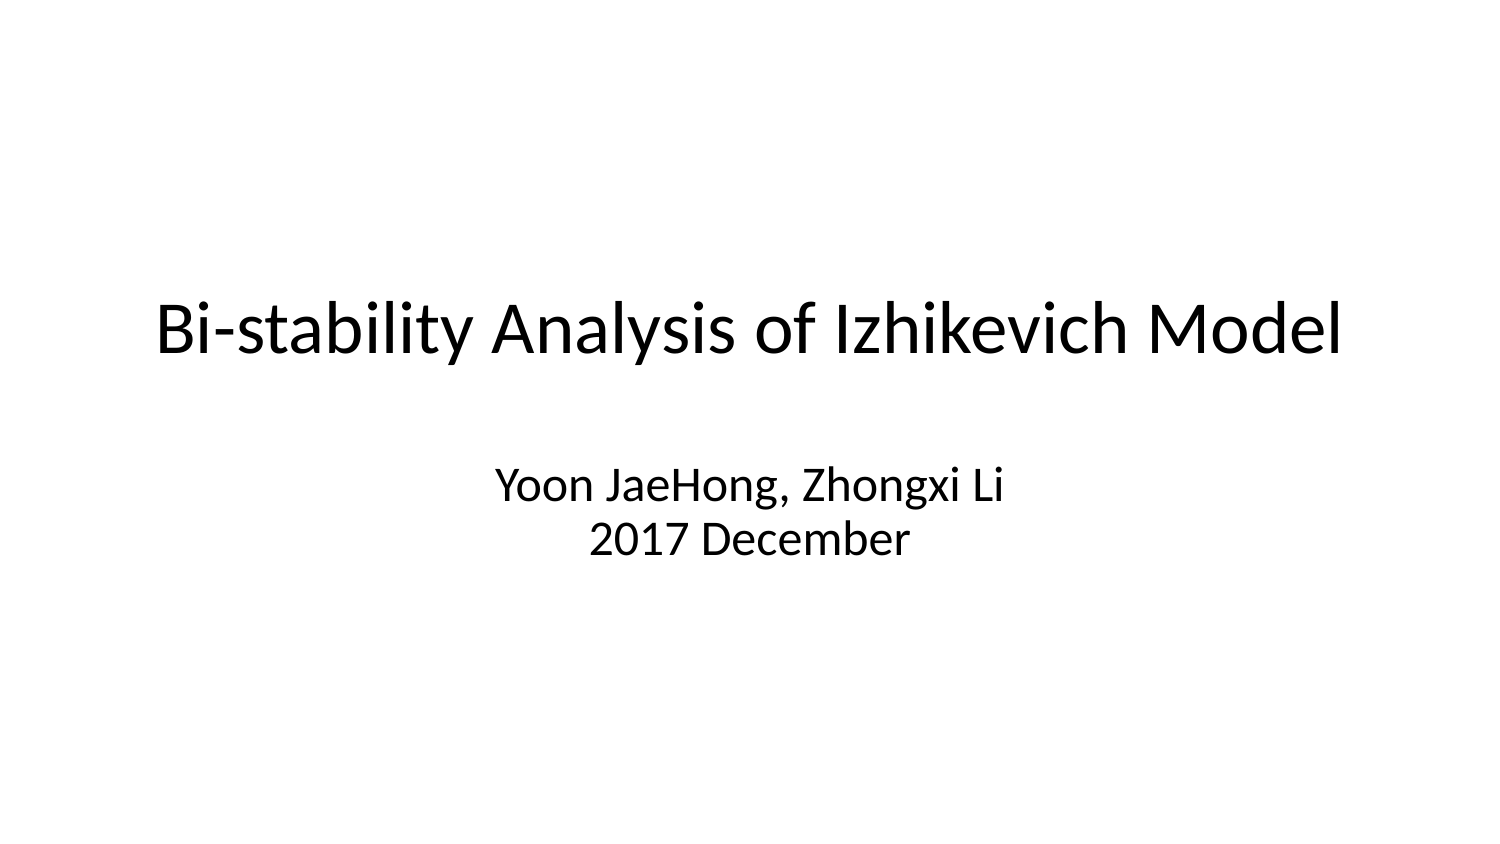

# Bi-stability Analysis of Izhikevich Model
Yoon JaeHong, Zhongxi Li
2017 December